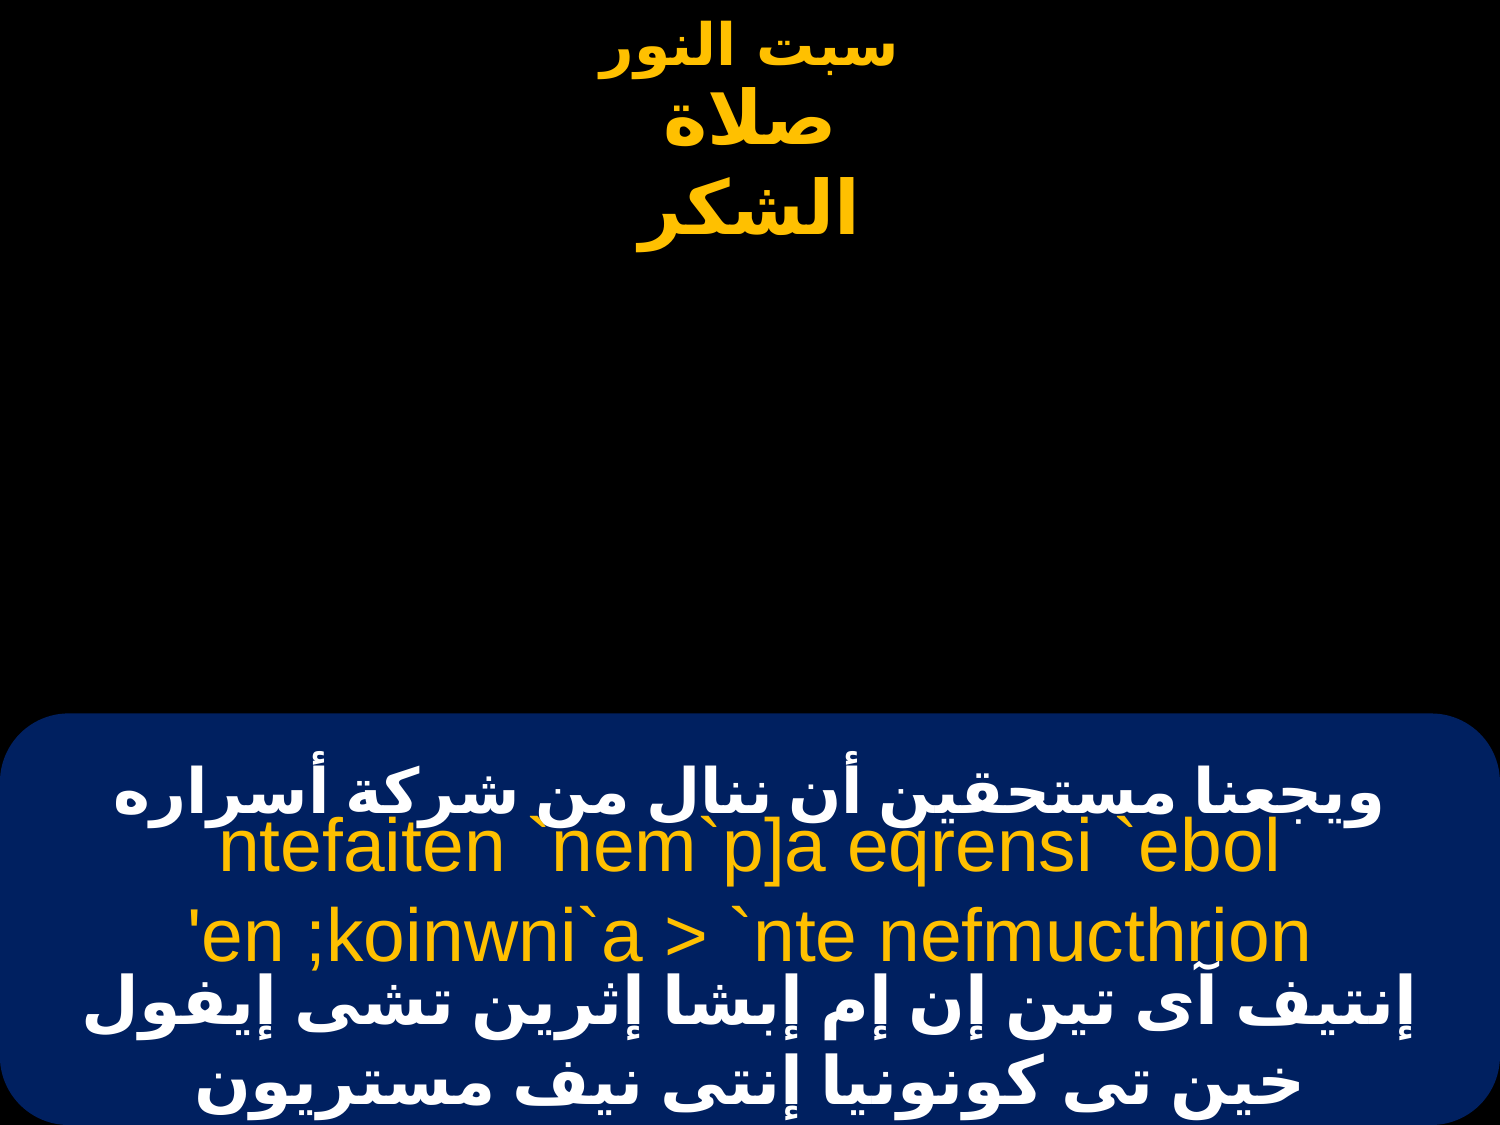

# ويجعنا مستحقين أن ننال من شركة أسراره
ntefaiten `nem`p]a eqrensi `ebol 'en ;koinwni`a > `nte nefmucthrion
إنتيف آى تين إن إم إبشا إثرين تشى إيفول خين تى كونونيا إنتى نيف مستريون